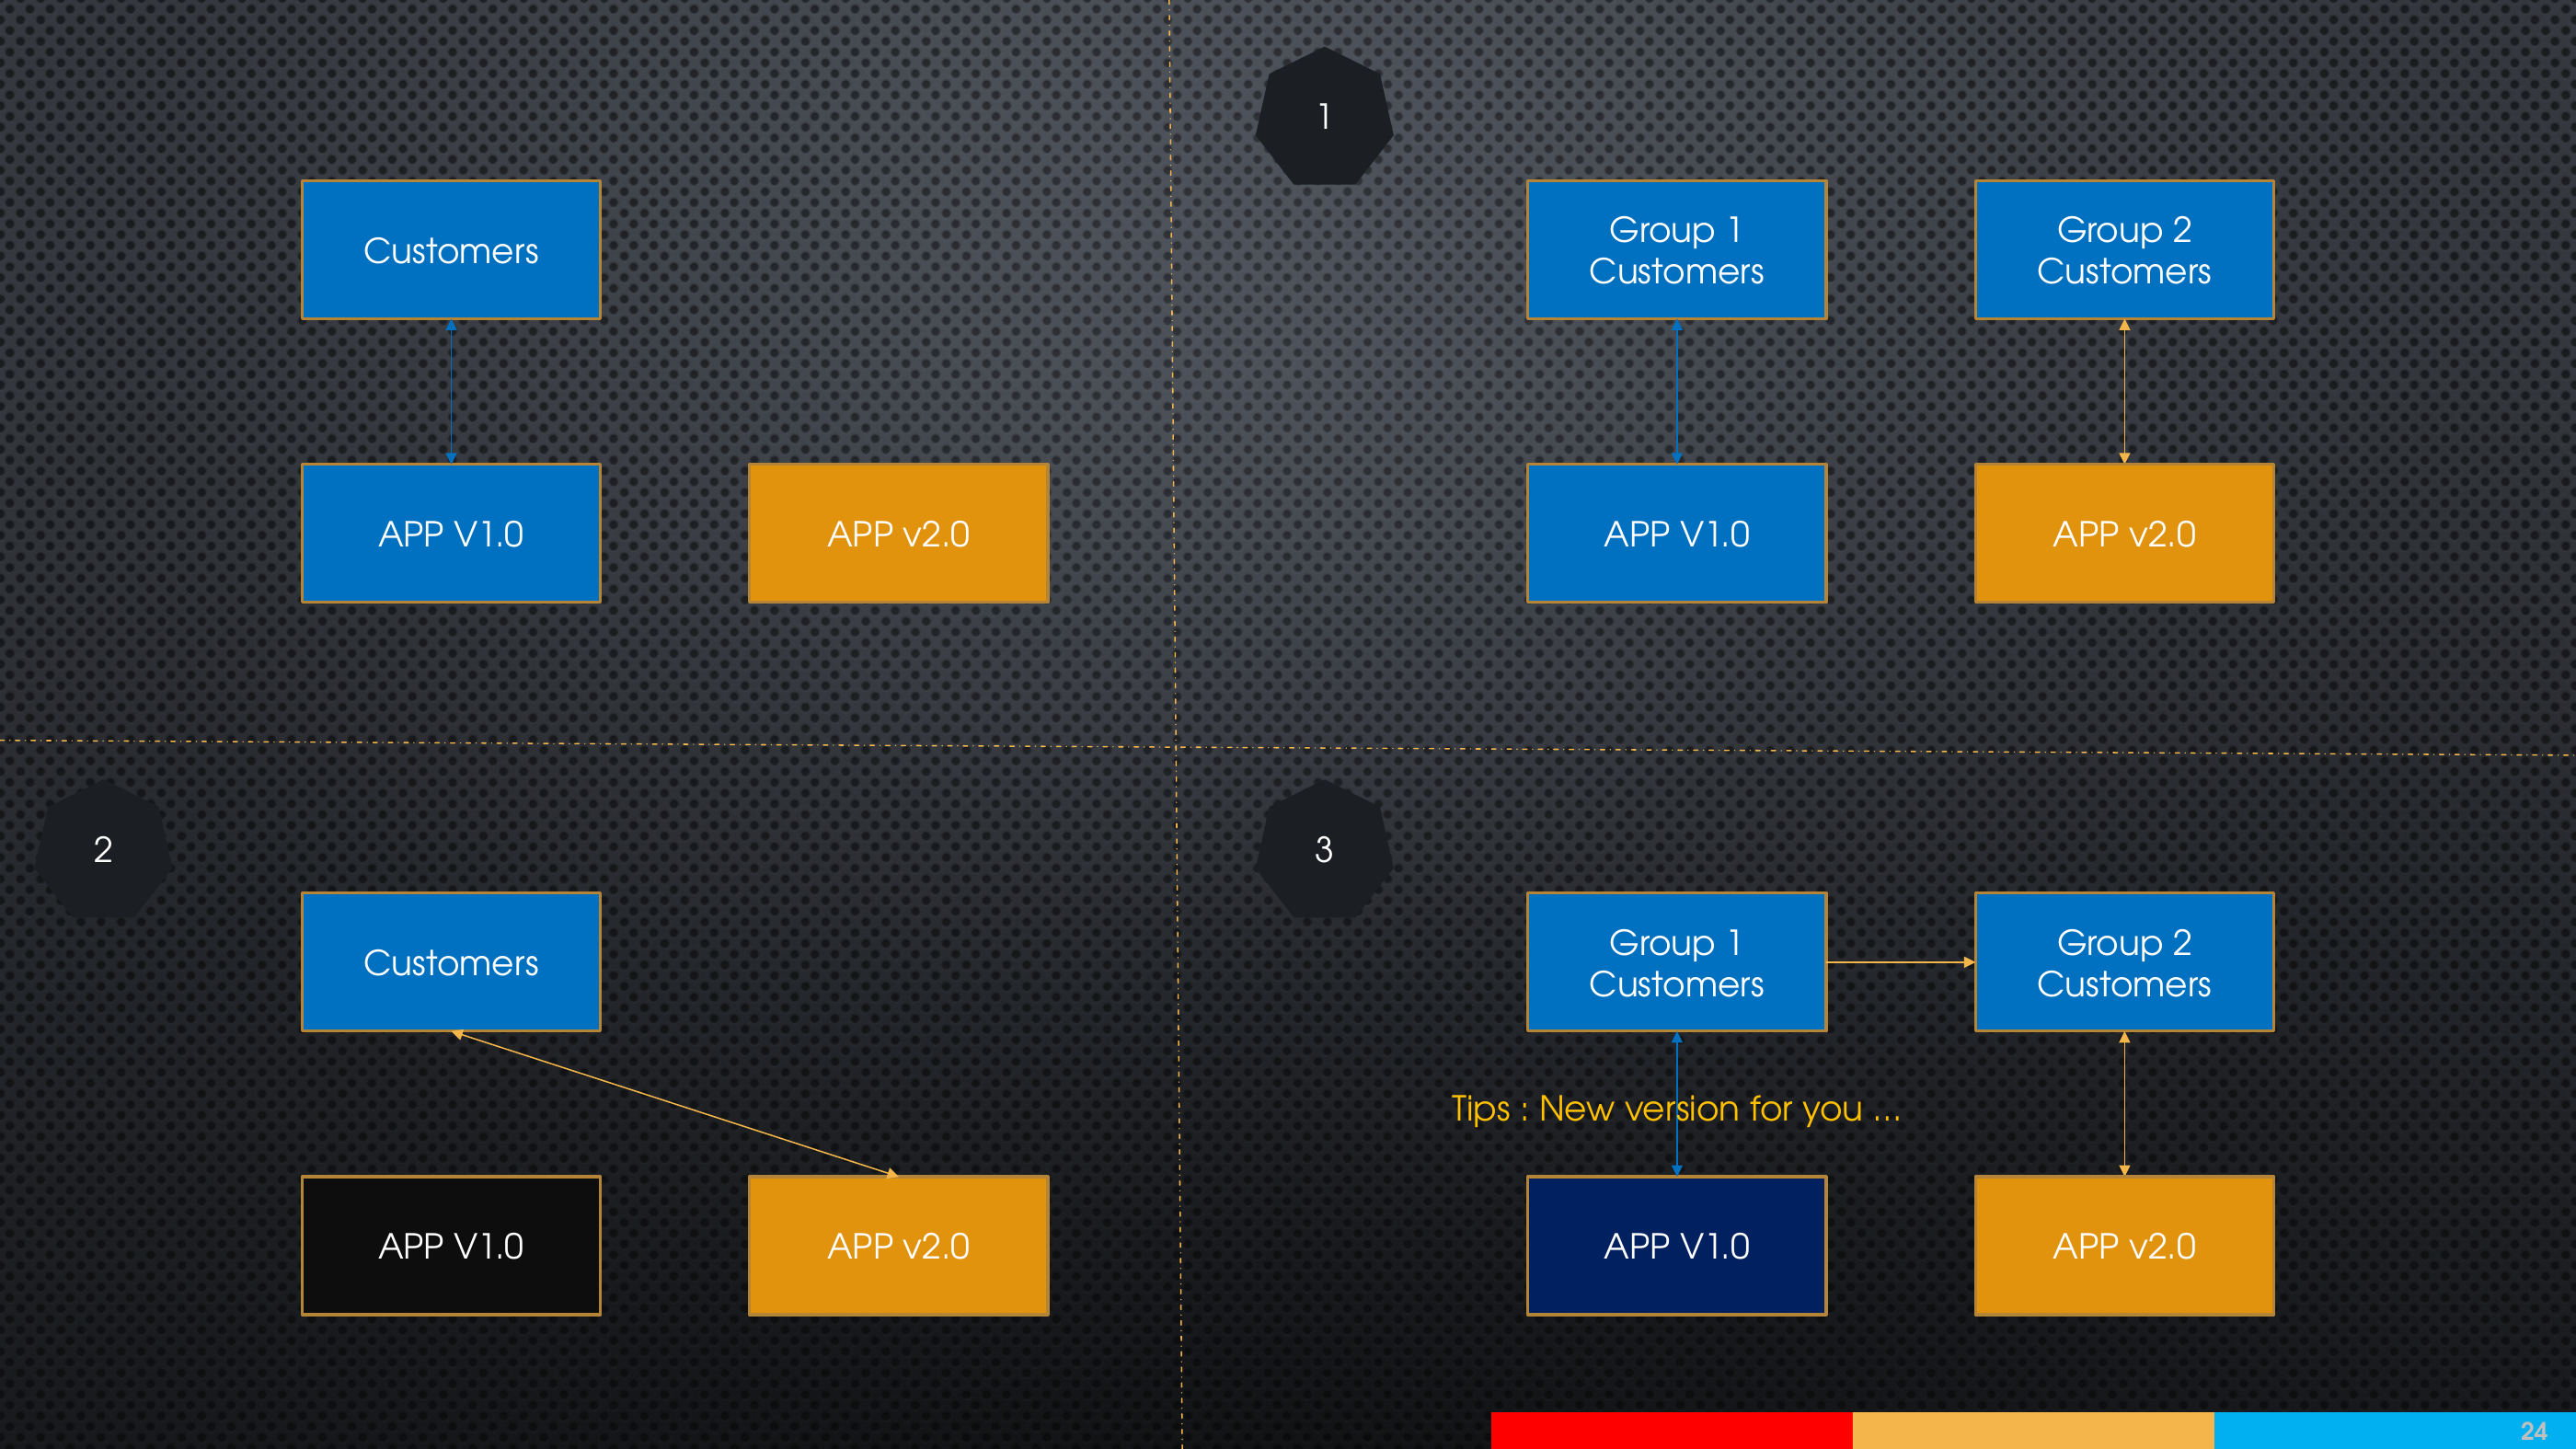

1
Group 1
Customers
Group 2
Customers
APP V1.0
APP v2.0
Customers
APP V1.0
APP v2.0
2
Customers
APP V1.0
APP v2.0
3
Group 1
Customers
Group 2
Customers
Tips : New version for you …
APP V1.0
APP v2.0